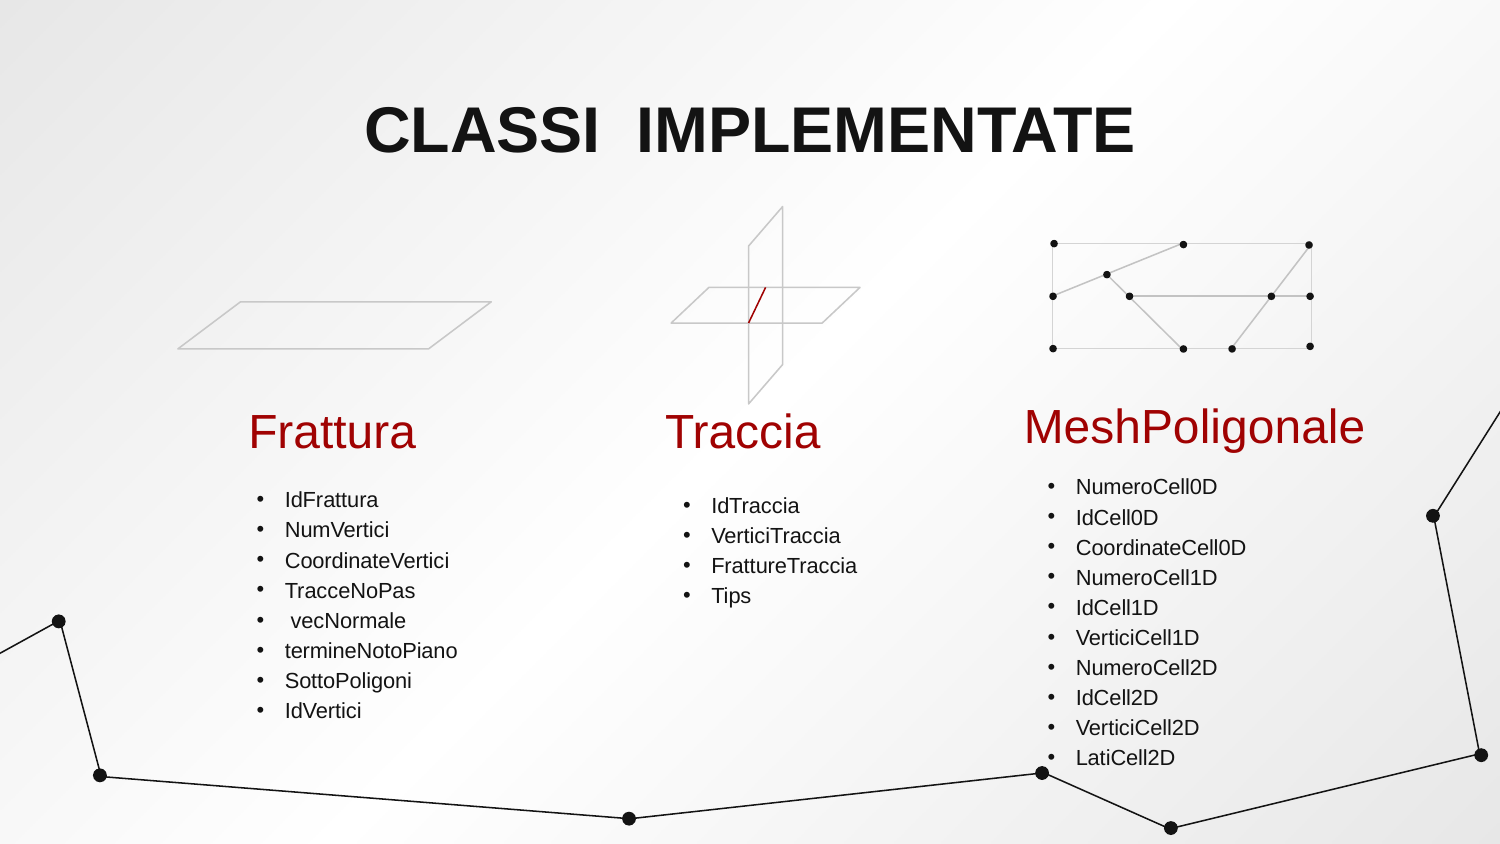

# CLASSI  IMPLEMENTATE

MeshPoligonale
Traccia
Frattura
NumeroCell0D
IdCell0D
CoordinateCell0D
NumeroCell1D
IdCell1D
VerticiCell1D
NumeroCell2D
IdCell2D
VerticiCell2D
LatiCell2D
IdFrattura
NumVertici
CoordinateVertici
TracceNoPas
 vecNormale
termineNotoPiano
SottoPoligoni
IdVertici
IdTraccia
VerticiTraccia
FrattureTraccia
Tips